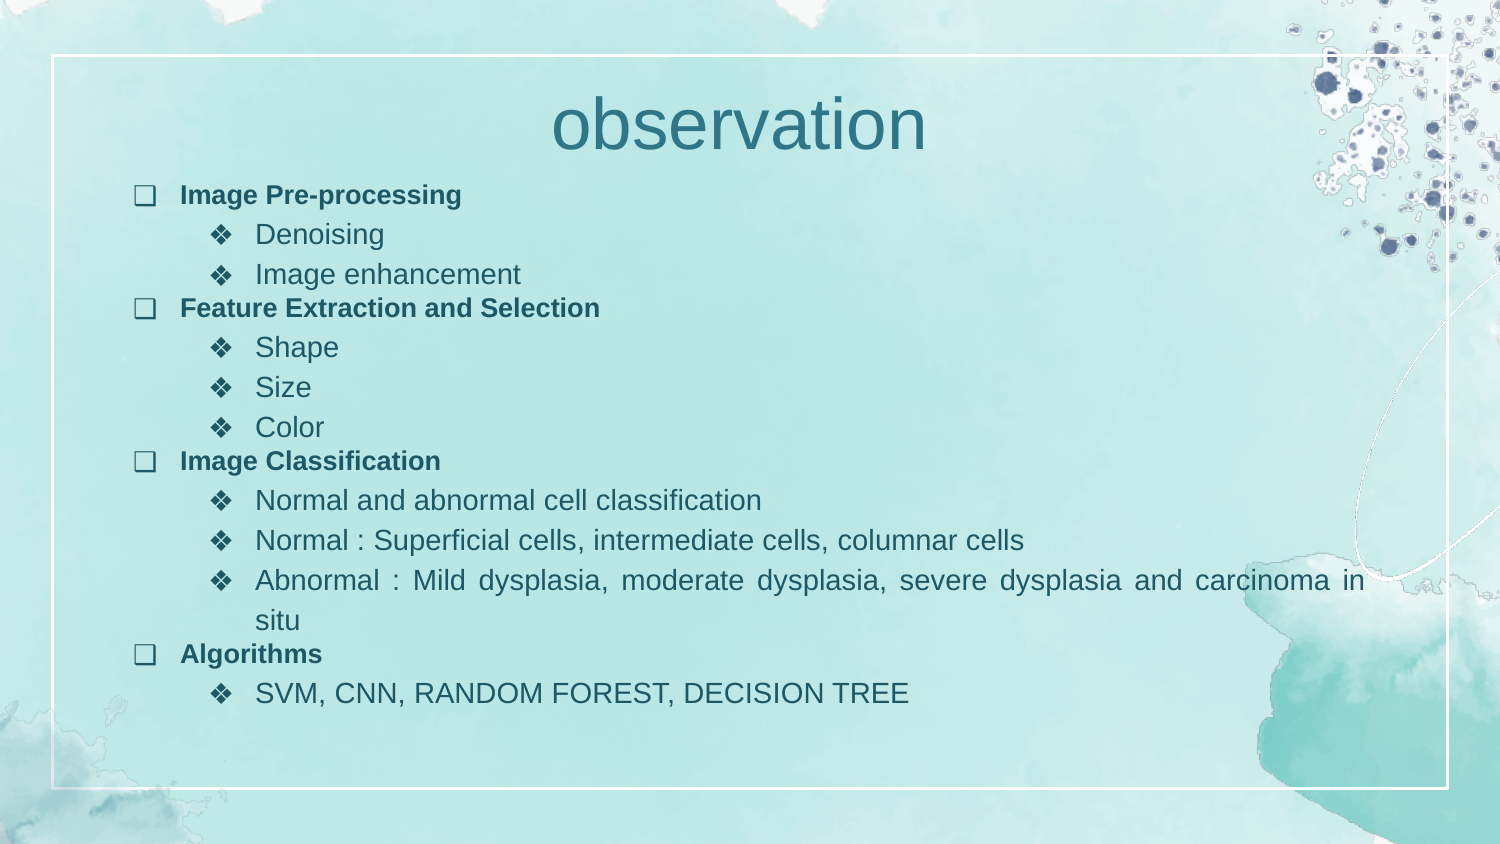

# observation
Image Pre-processing
Denoising
Image enhancement
Feature Extraction and Selection
Shape
Size
Color
Image Classification
Normal and abnormal cell classification
Normal : Superficial cells, intermediate cells, columnar cells
Abnormal : Mild dysplasia, moderate dysplasia, severe dysplasia and carcinoma in situ
Algorithms
SVM, CNN, RANDOM FOREST, DECISION TREE